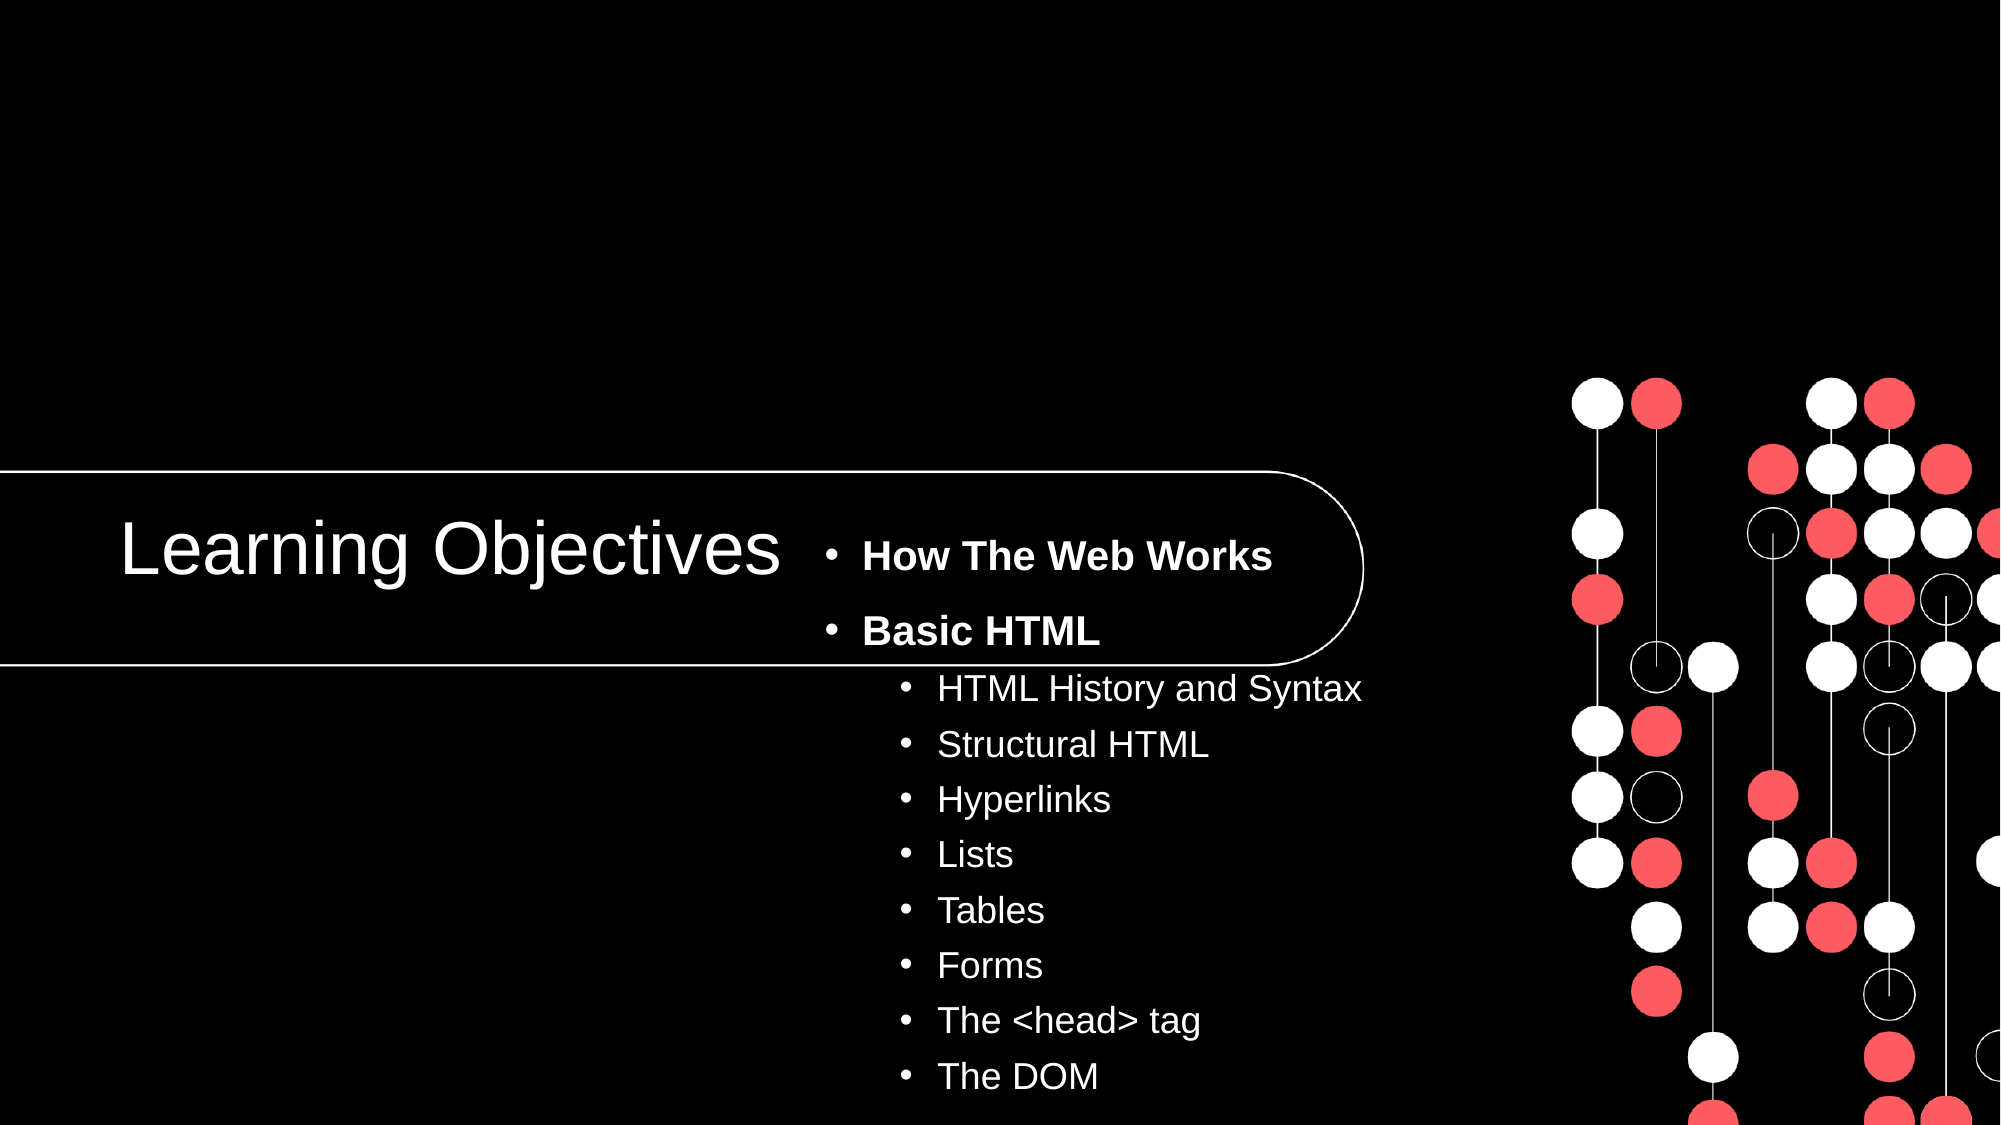

How The Web Works
Basic HTML
HTML History and Syntax
Structural HTML
Hyperlinks
Lists
Tables
Forms
The <head> tag
The DOM

# Learning Objectives